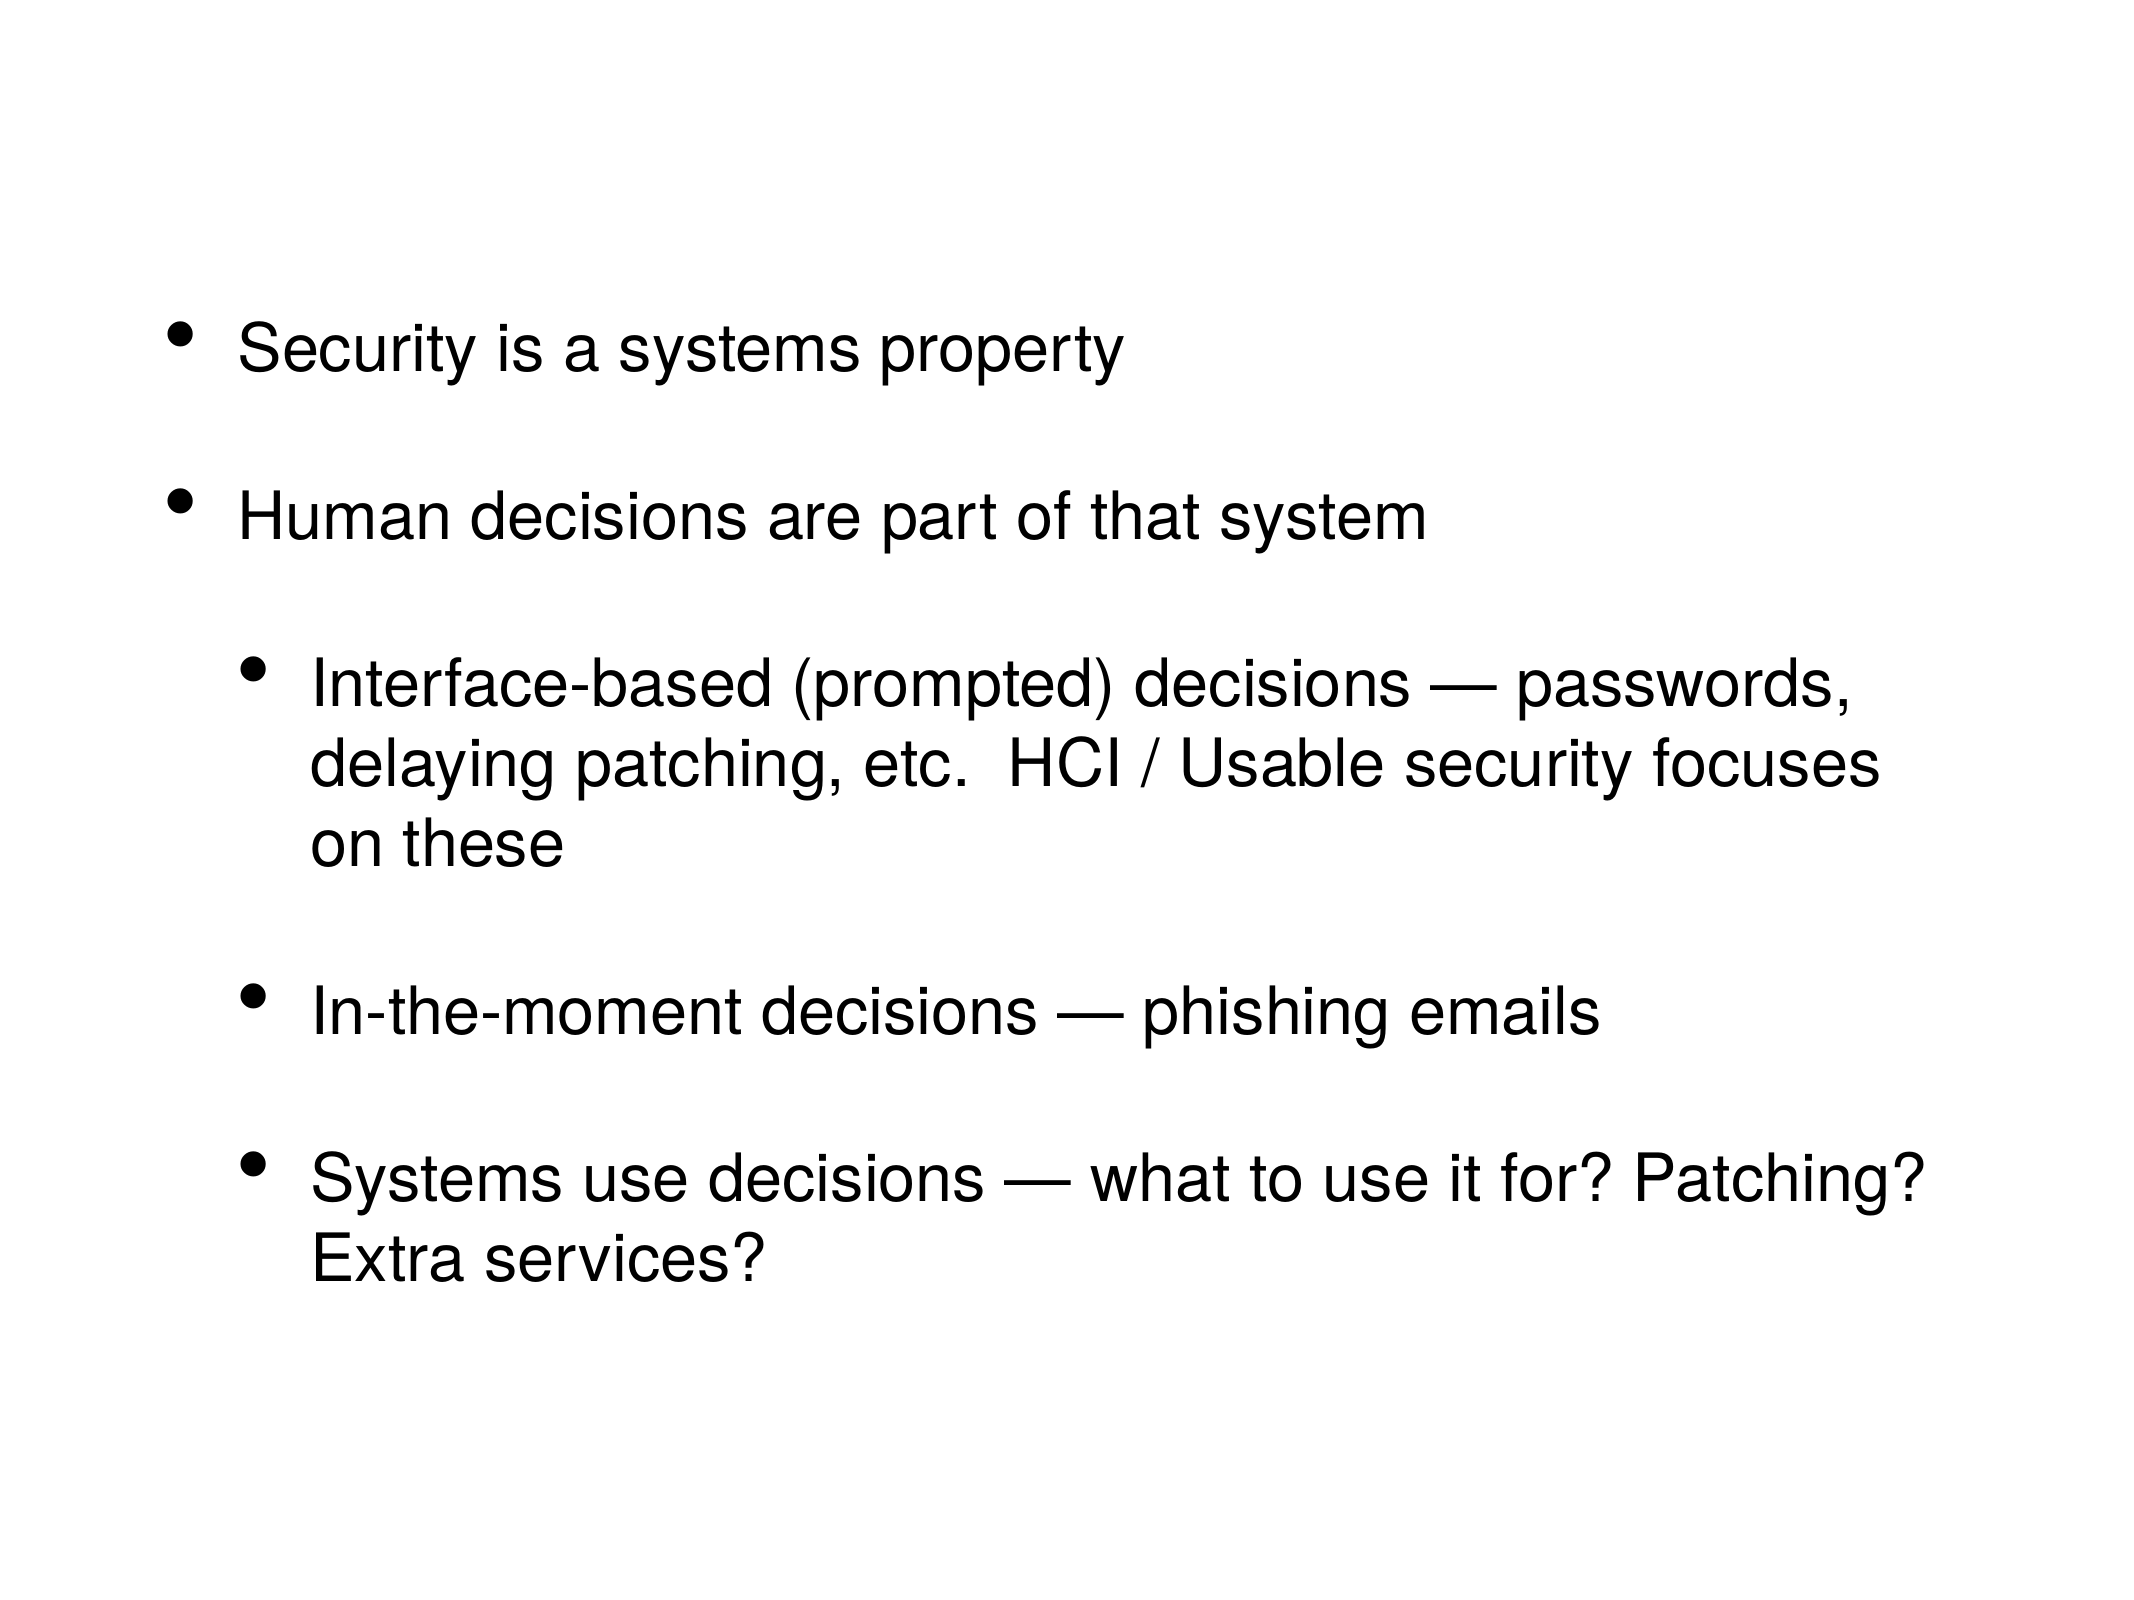

Security is a systems property
Human decisions are part of that system
Interface-based (prompted) decisions — passwords, delaying patching, etc.  HCI / Usable security focuses on these
In-the-moment decisions — phishing emails
Systems use decisions — what to use it for? Patching? Extra services?